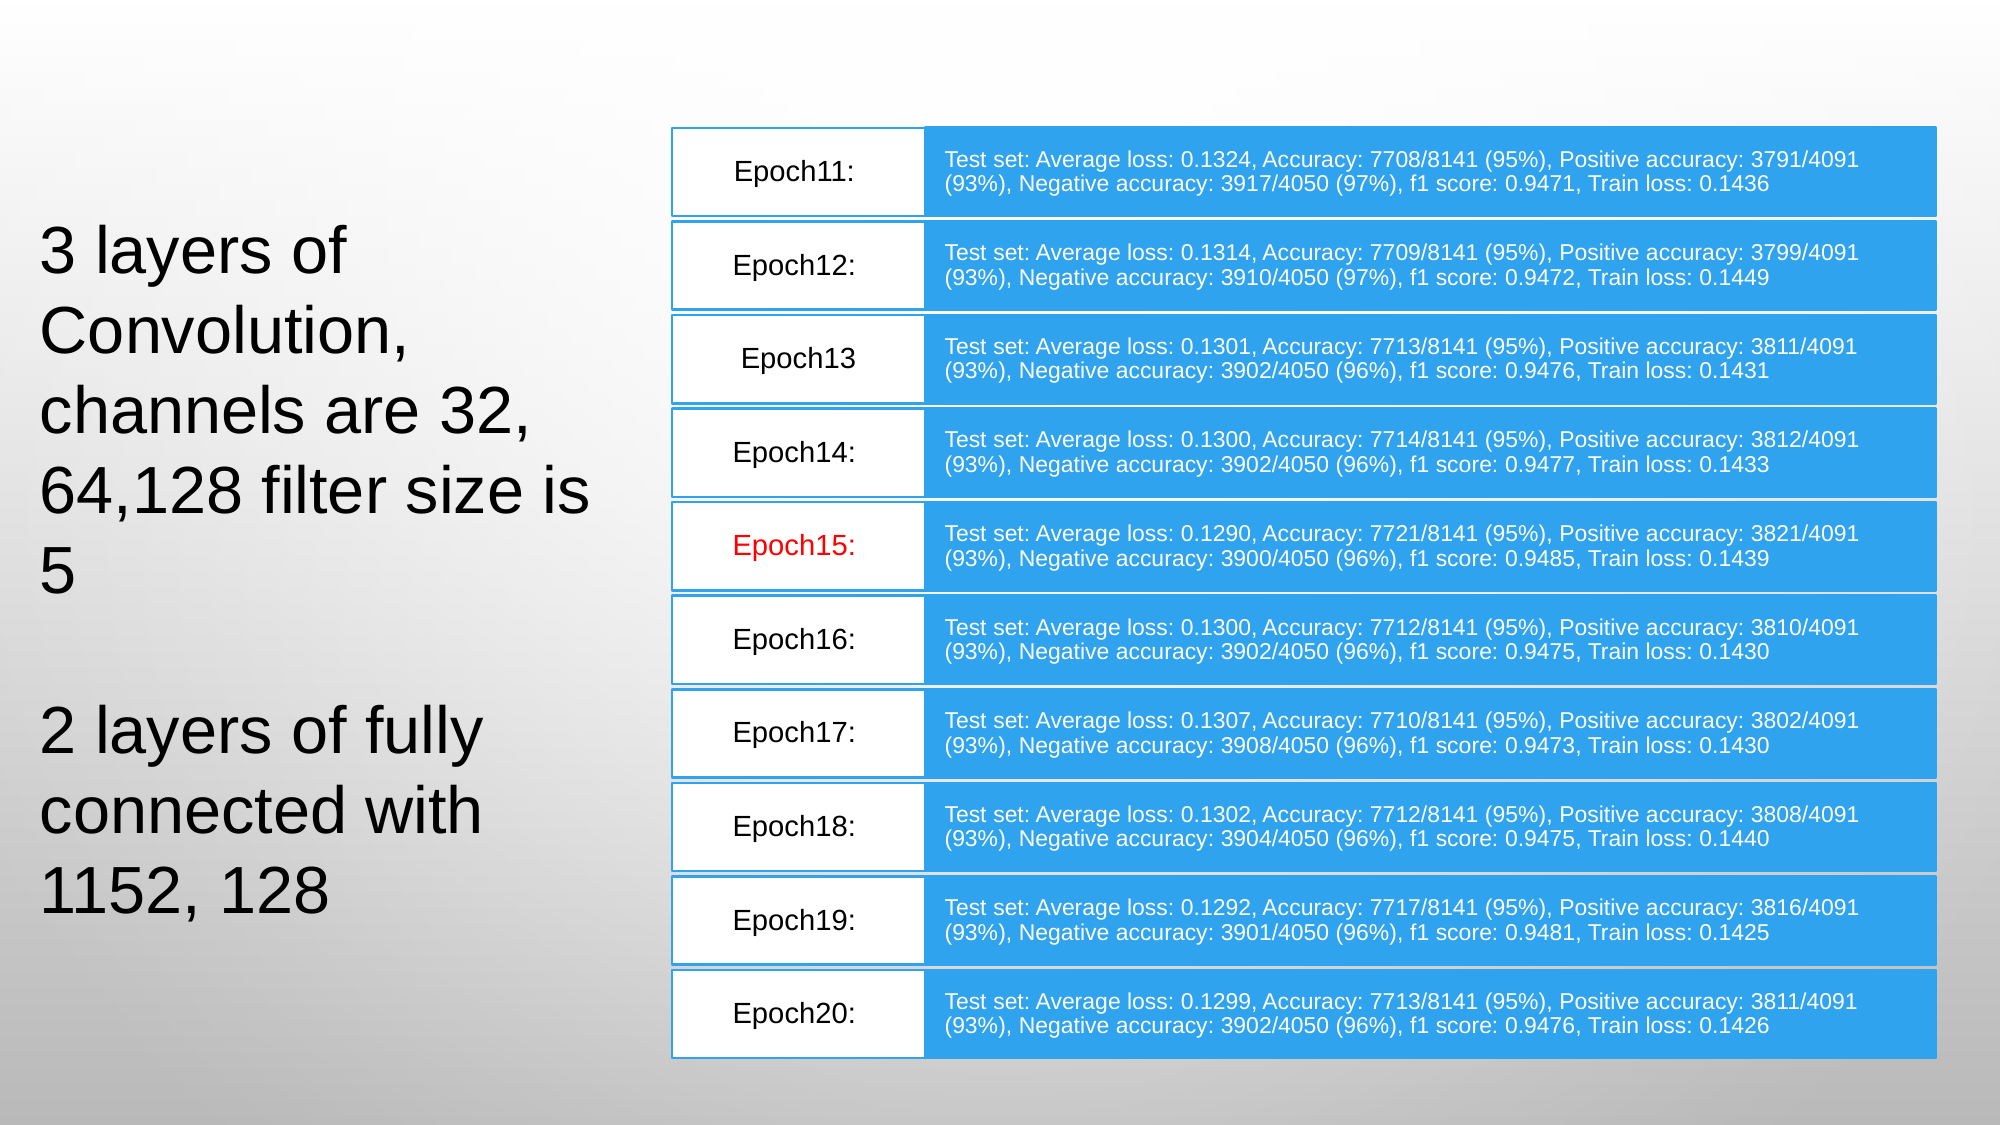

Test set: Average loss: 0.1324, Accuracy: 7708/8141 (95%), Positive accuracy: 3791/4091 (93%), Negative accuracy: 3917/4050 (97%), f1 score: 0.9471, Train loss: 0.1436
Epoch11:
Test set: Average loss: 0.1314, Accuracy: 7709/8141 (95%), Positive accuracy: 3799/4091 (93%), Negative accuracy: 3910/4050 (97%), f1 score: 0.9472, Train loss: 0.1449
Epoch12:
Test set: Average loss: 0.1301, Accuracy: 7713/8141 (95%), Positive accuracy: 3811/4091 (93%), Negative accuracy: 3902/4050 (96%), f1 score: 0.9476, Train loss: 0.1431
Epoch13
Test set: Average loss: 0.1300, Accuracy: 7714/8141 (95%), Positive accuracy: 3812/4091 (93%), Negative accuracy: 3902/4050 (96%), f1 score: 0.9477, Train loss: 0.1433
Epoch14:
Test set: Average loss: 0.1290, Accuracy: 7721/8141 (95%), Positive accuracy: 3821/4091 (93%), Negative accuracy: 3900/4050 (96%), f1 score: 0.9485, Train loss: 0.1439
Epoch15:
Test set: Average loss: 0.1300, Accuracy: 7712/8141 (95%), Positive accuracy: 3810/4091 (93%), Negative accuracy: 3902/4050 (96%), f1 score: 0.9475, Train loss: 0.1430
Epoch16:
Test set: Average loss: 0.1307, Accuracy: 7710/8141 (95%), Positive accuracy: 3802/4091 (93%), Negative accuracy: 3908/4050 (96%), f1 score: 0.9473, Train loss: 0.1430
Epoch17:
Test set: Average loss: 0.1302, Accuracy: 7712/8141 (95%), Positive accuracy: 3808/4091 (93%), Negative accuracy: 3904/4050 (96%), f1 score: 0.9475, Train loss: 0.1440
Epoch18:
Test set: Average loss: 0.1292, Accuracy: 7717/8141 (95%), Positive accuracy: 3816/4091 (93%), Negative accuracy: 3901/4050 (96%), f1 score: 0.9481, Train loss: 0.1425
Epoch19:
Test set: Average loss: 0.1299, Accuracy: 7713/8141 (95%), Positive accuracy: 3811/4091 (93%), Negative accuracy: 3902/4050 (96%), f1 score: 0.9476, Train loss: 0.1426
Epoch20:
#
3 layers of Convolution,
channels are 32, 64,128 filter size is 5

2 layers of fully connected with 1152, 128